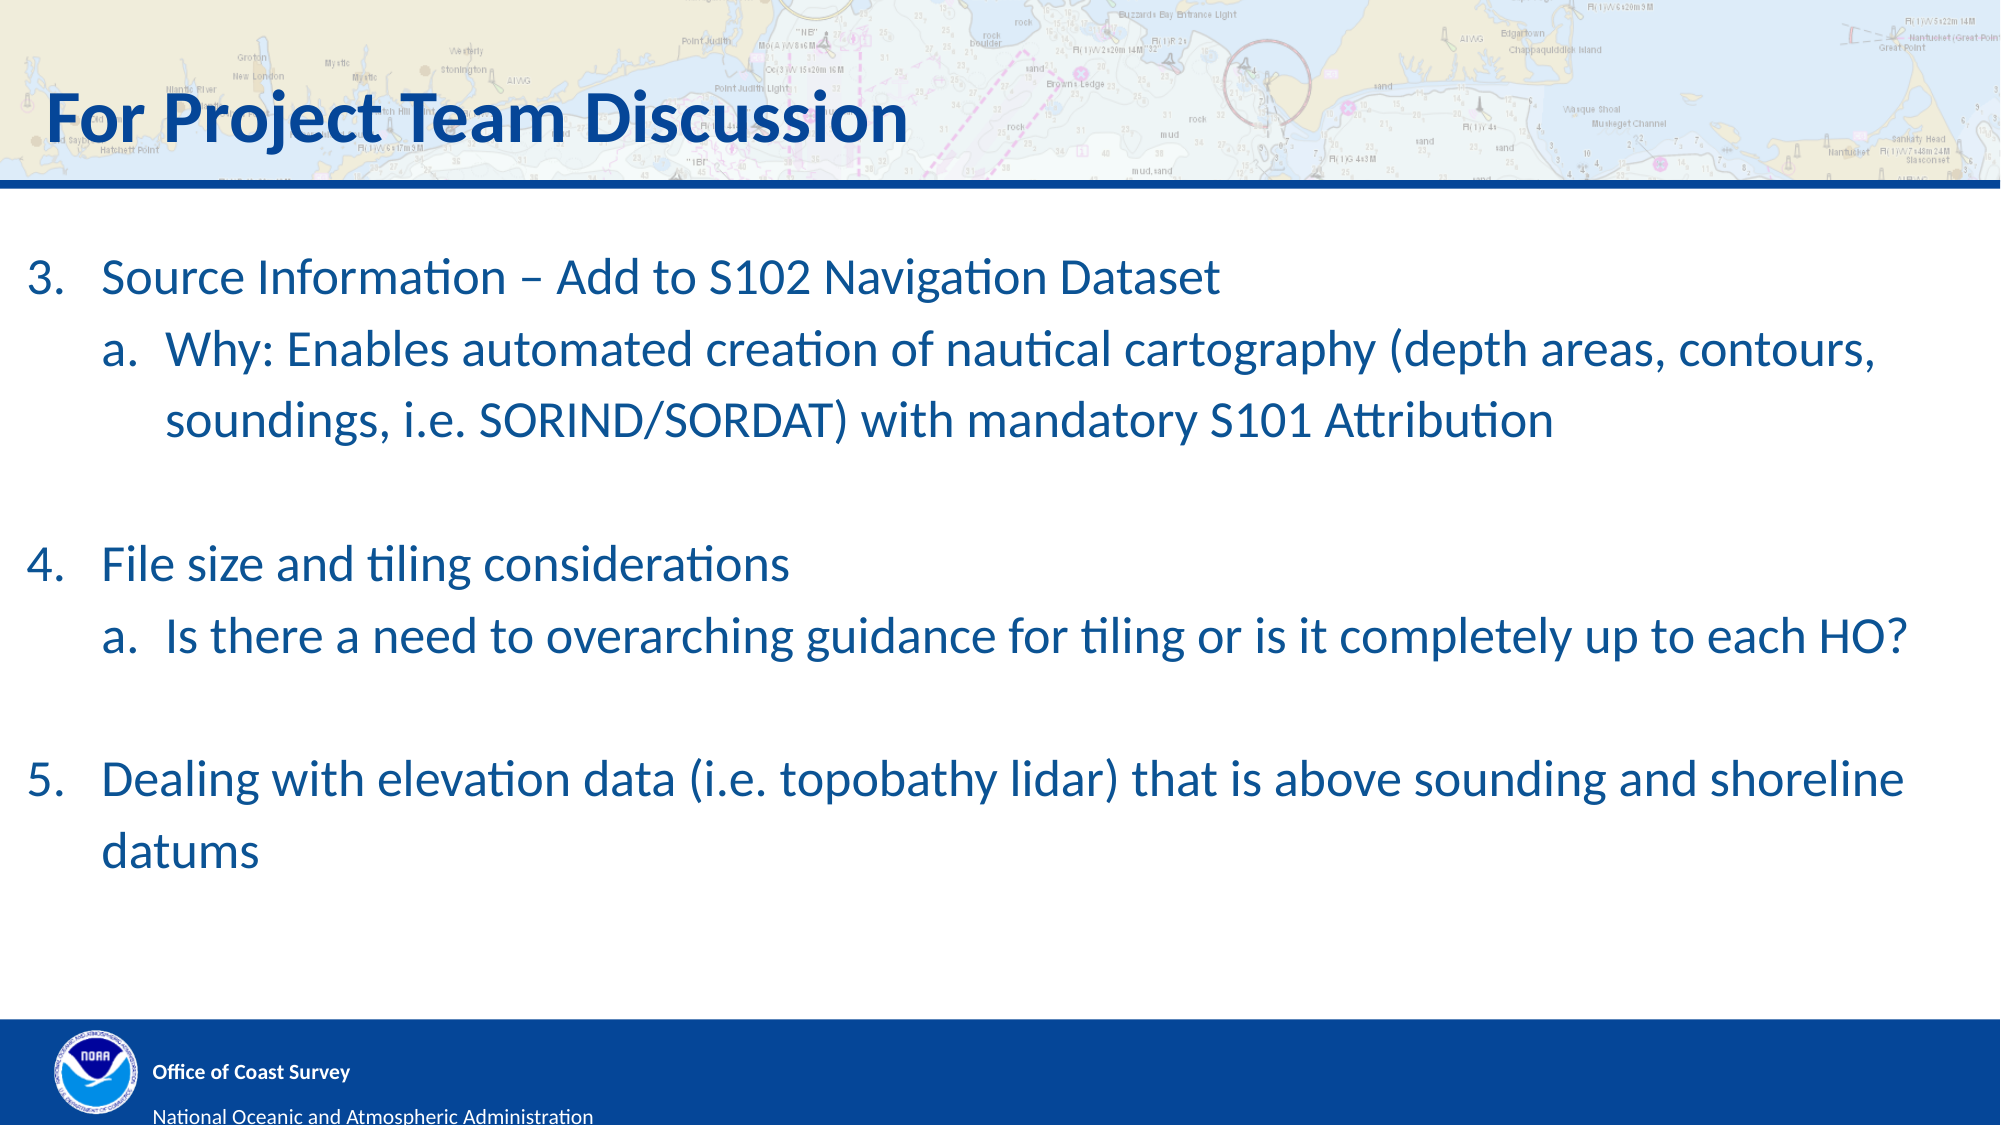

For Project Team Discussion
Source Information – Add to S102 Navigation Dataset
Why: Enables automated creation of nautical cartography (depth areas, contours, soundings, i.e. SORIND/SORDAT) with mandatory S101 Attribution
File size and tiling considerations
Is there a need to overarching guidance for tiling or is it completely up to each HO?

Dealing with elevation data (i.e. topobathy lidar) that is above sounding and shoreline datums